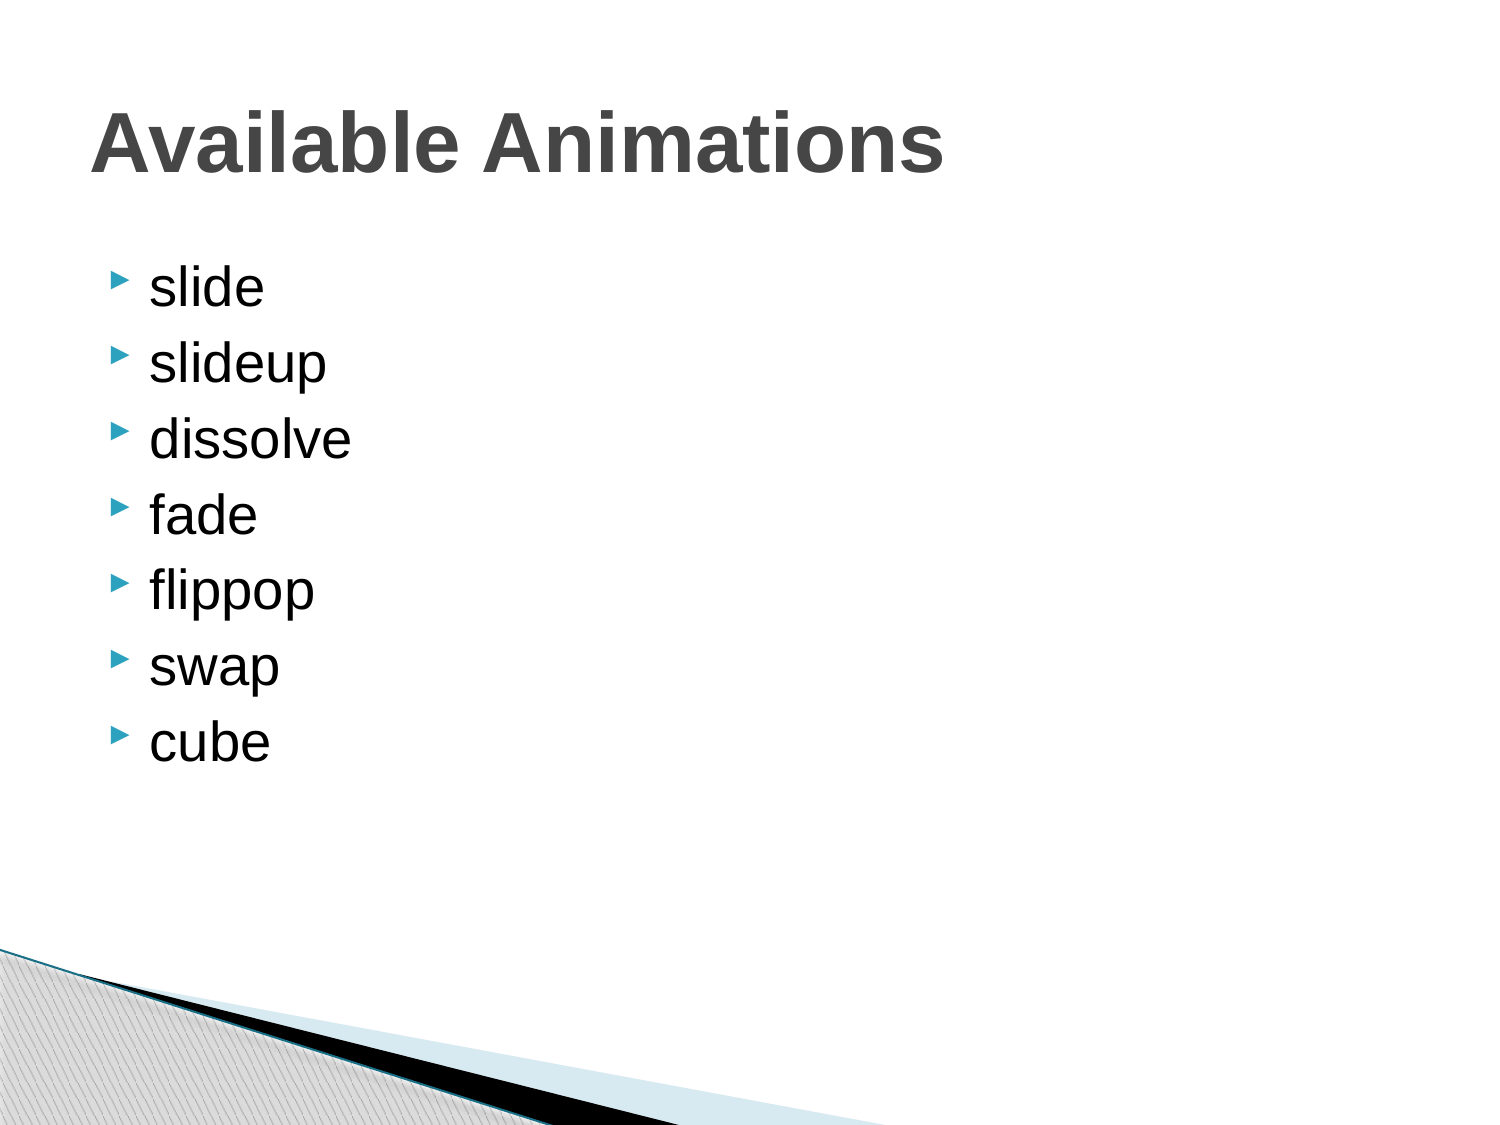

# Available Animations
slide
slideup
dissolve
fade
flippop
swap
cube